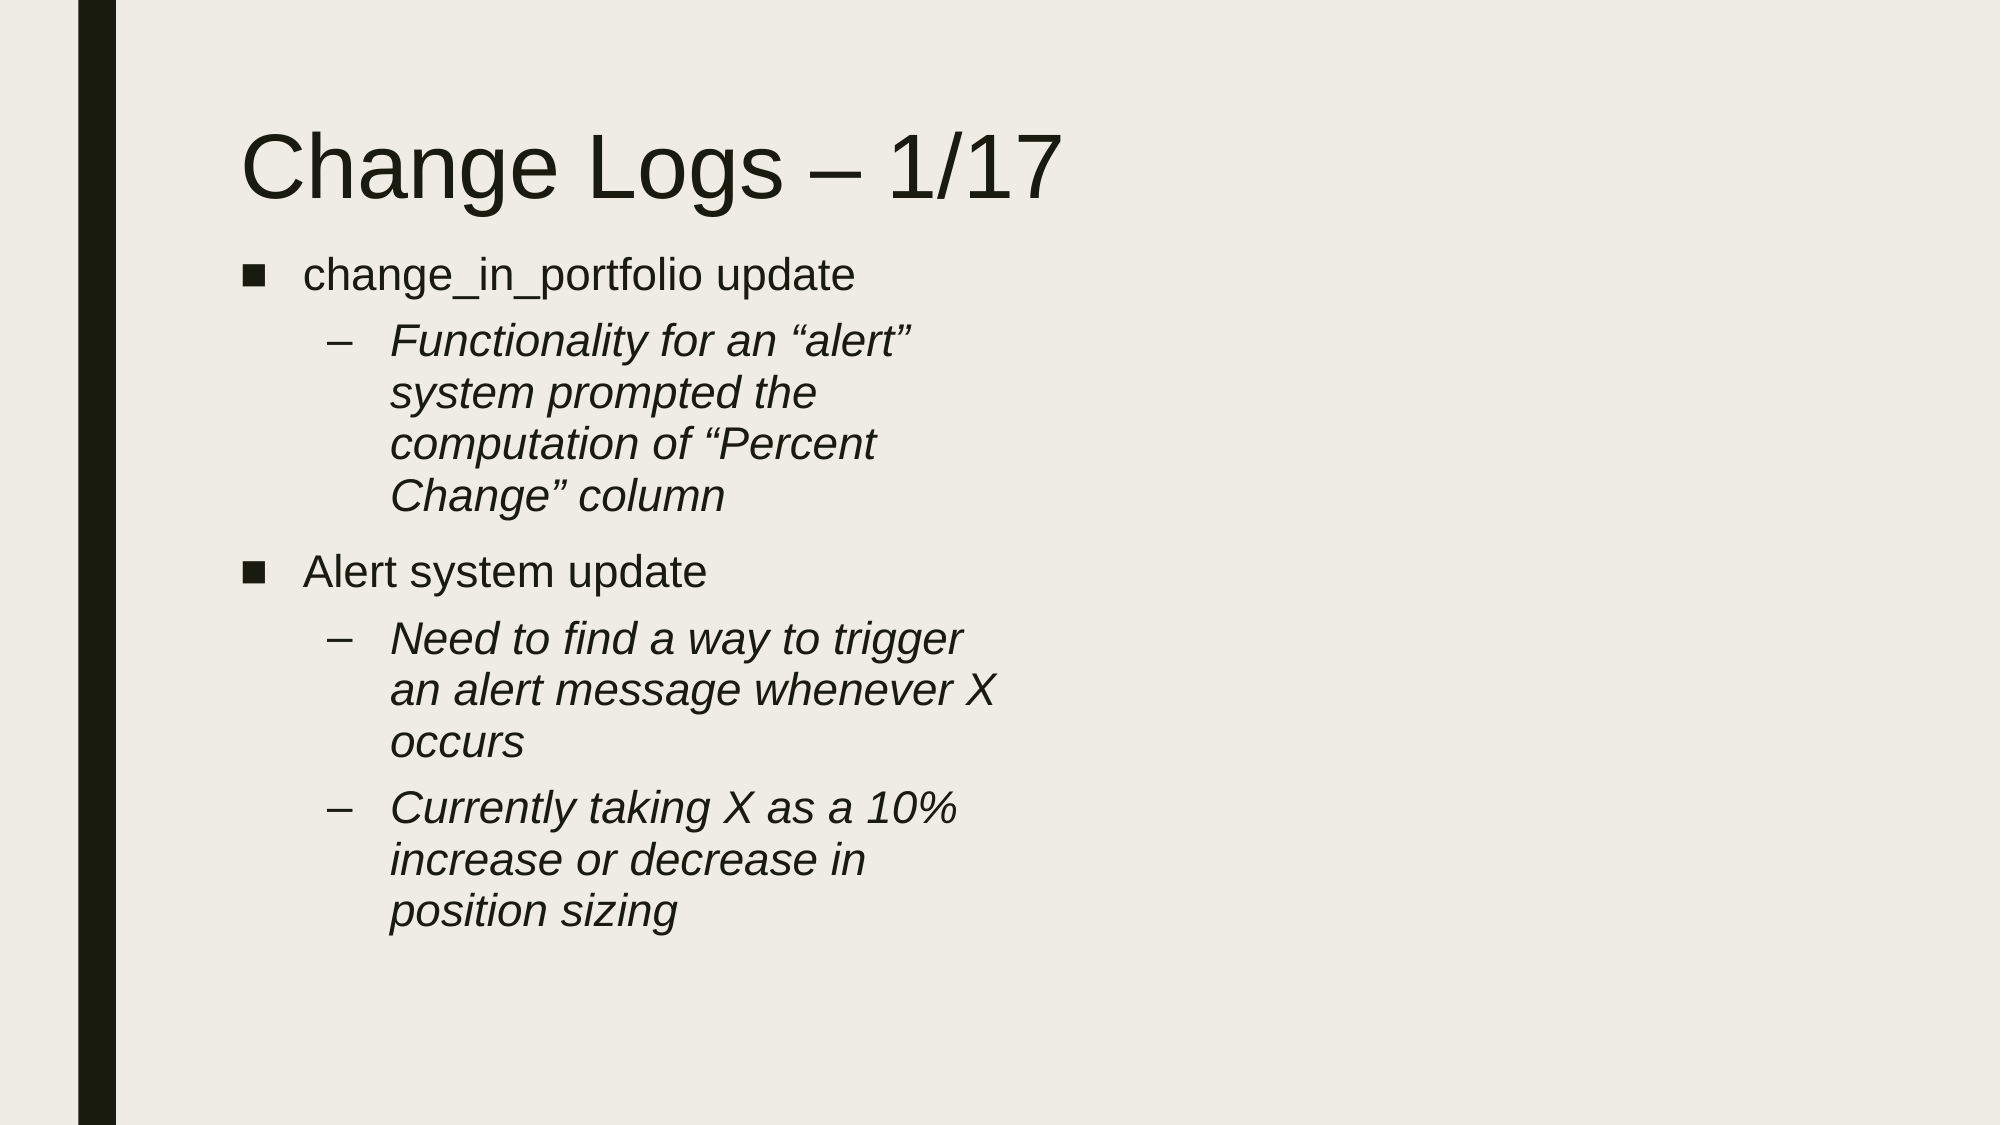

# Change Logs – 1/17
change_in_portfolio update
Functionality for an “alert” system prompted the computation of “Percent Change” column
Alert system update
Need to find a way to trigger an alert message whenever X occurs
Currently taking X as a 10% increase or decrease in position sizing